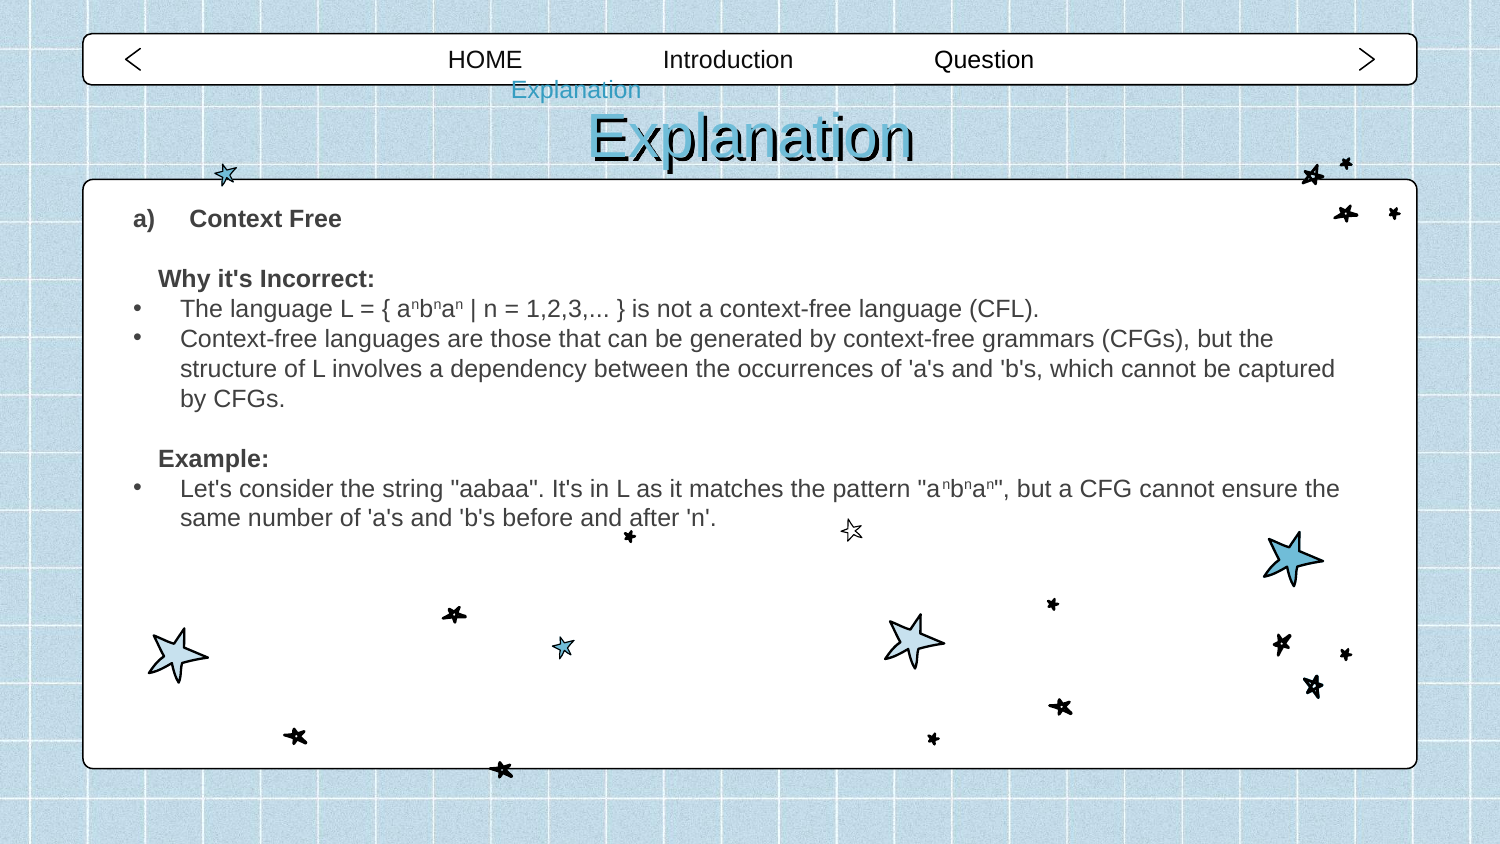

HOME                    Introduction                    Question                    Explanation

# Explanation

Context Free

Why it's Incorrect:
The language L = { anbnan | n = 1,2,3,... } is not a context-free language (CFL).
Context-free languages are those that can be generated by context-free grammars (CFGs), but the structure of L involves a dependency between the occurrences of 'a's and 'b's, which cannot be captured by CFGs.

Example:
Let's consider the string "aabaa". It's in L as it matches the pattern "anbnan", but a CFG cannot ensure the same number of 'a's and 'b's before and after 'n'.